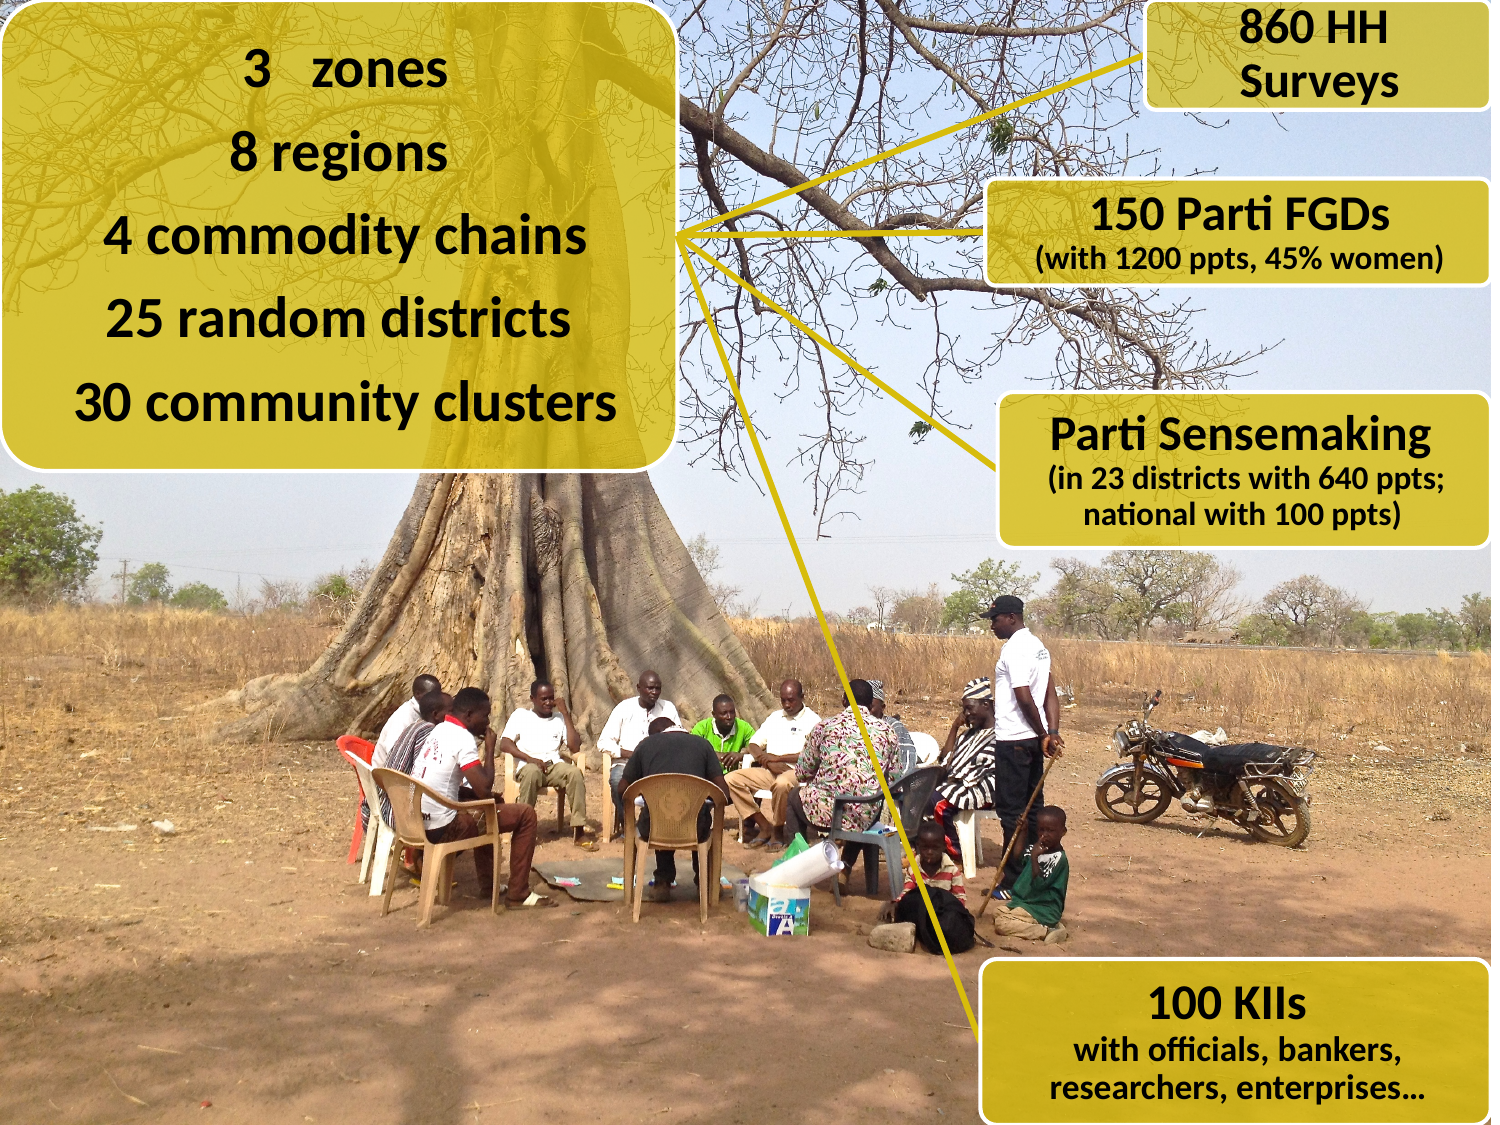

3   zones
8 regions
4 commodity chains
25 random districts
30 community clusters

150 Parti FGDs
(with 1200 ppts, 45% women)

860 HH
Surveys

Parti Sensemaking
(in 23 districts with 640 ppts; national with 100 ppts)

100 KIIs
with officials, bankers, researchers, enterprises…